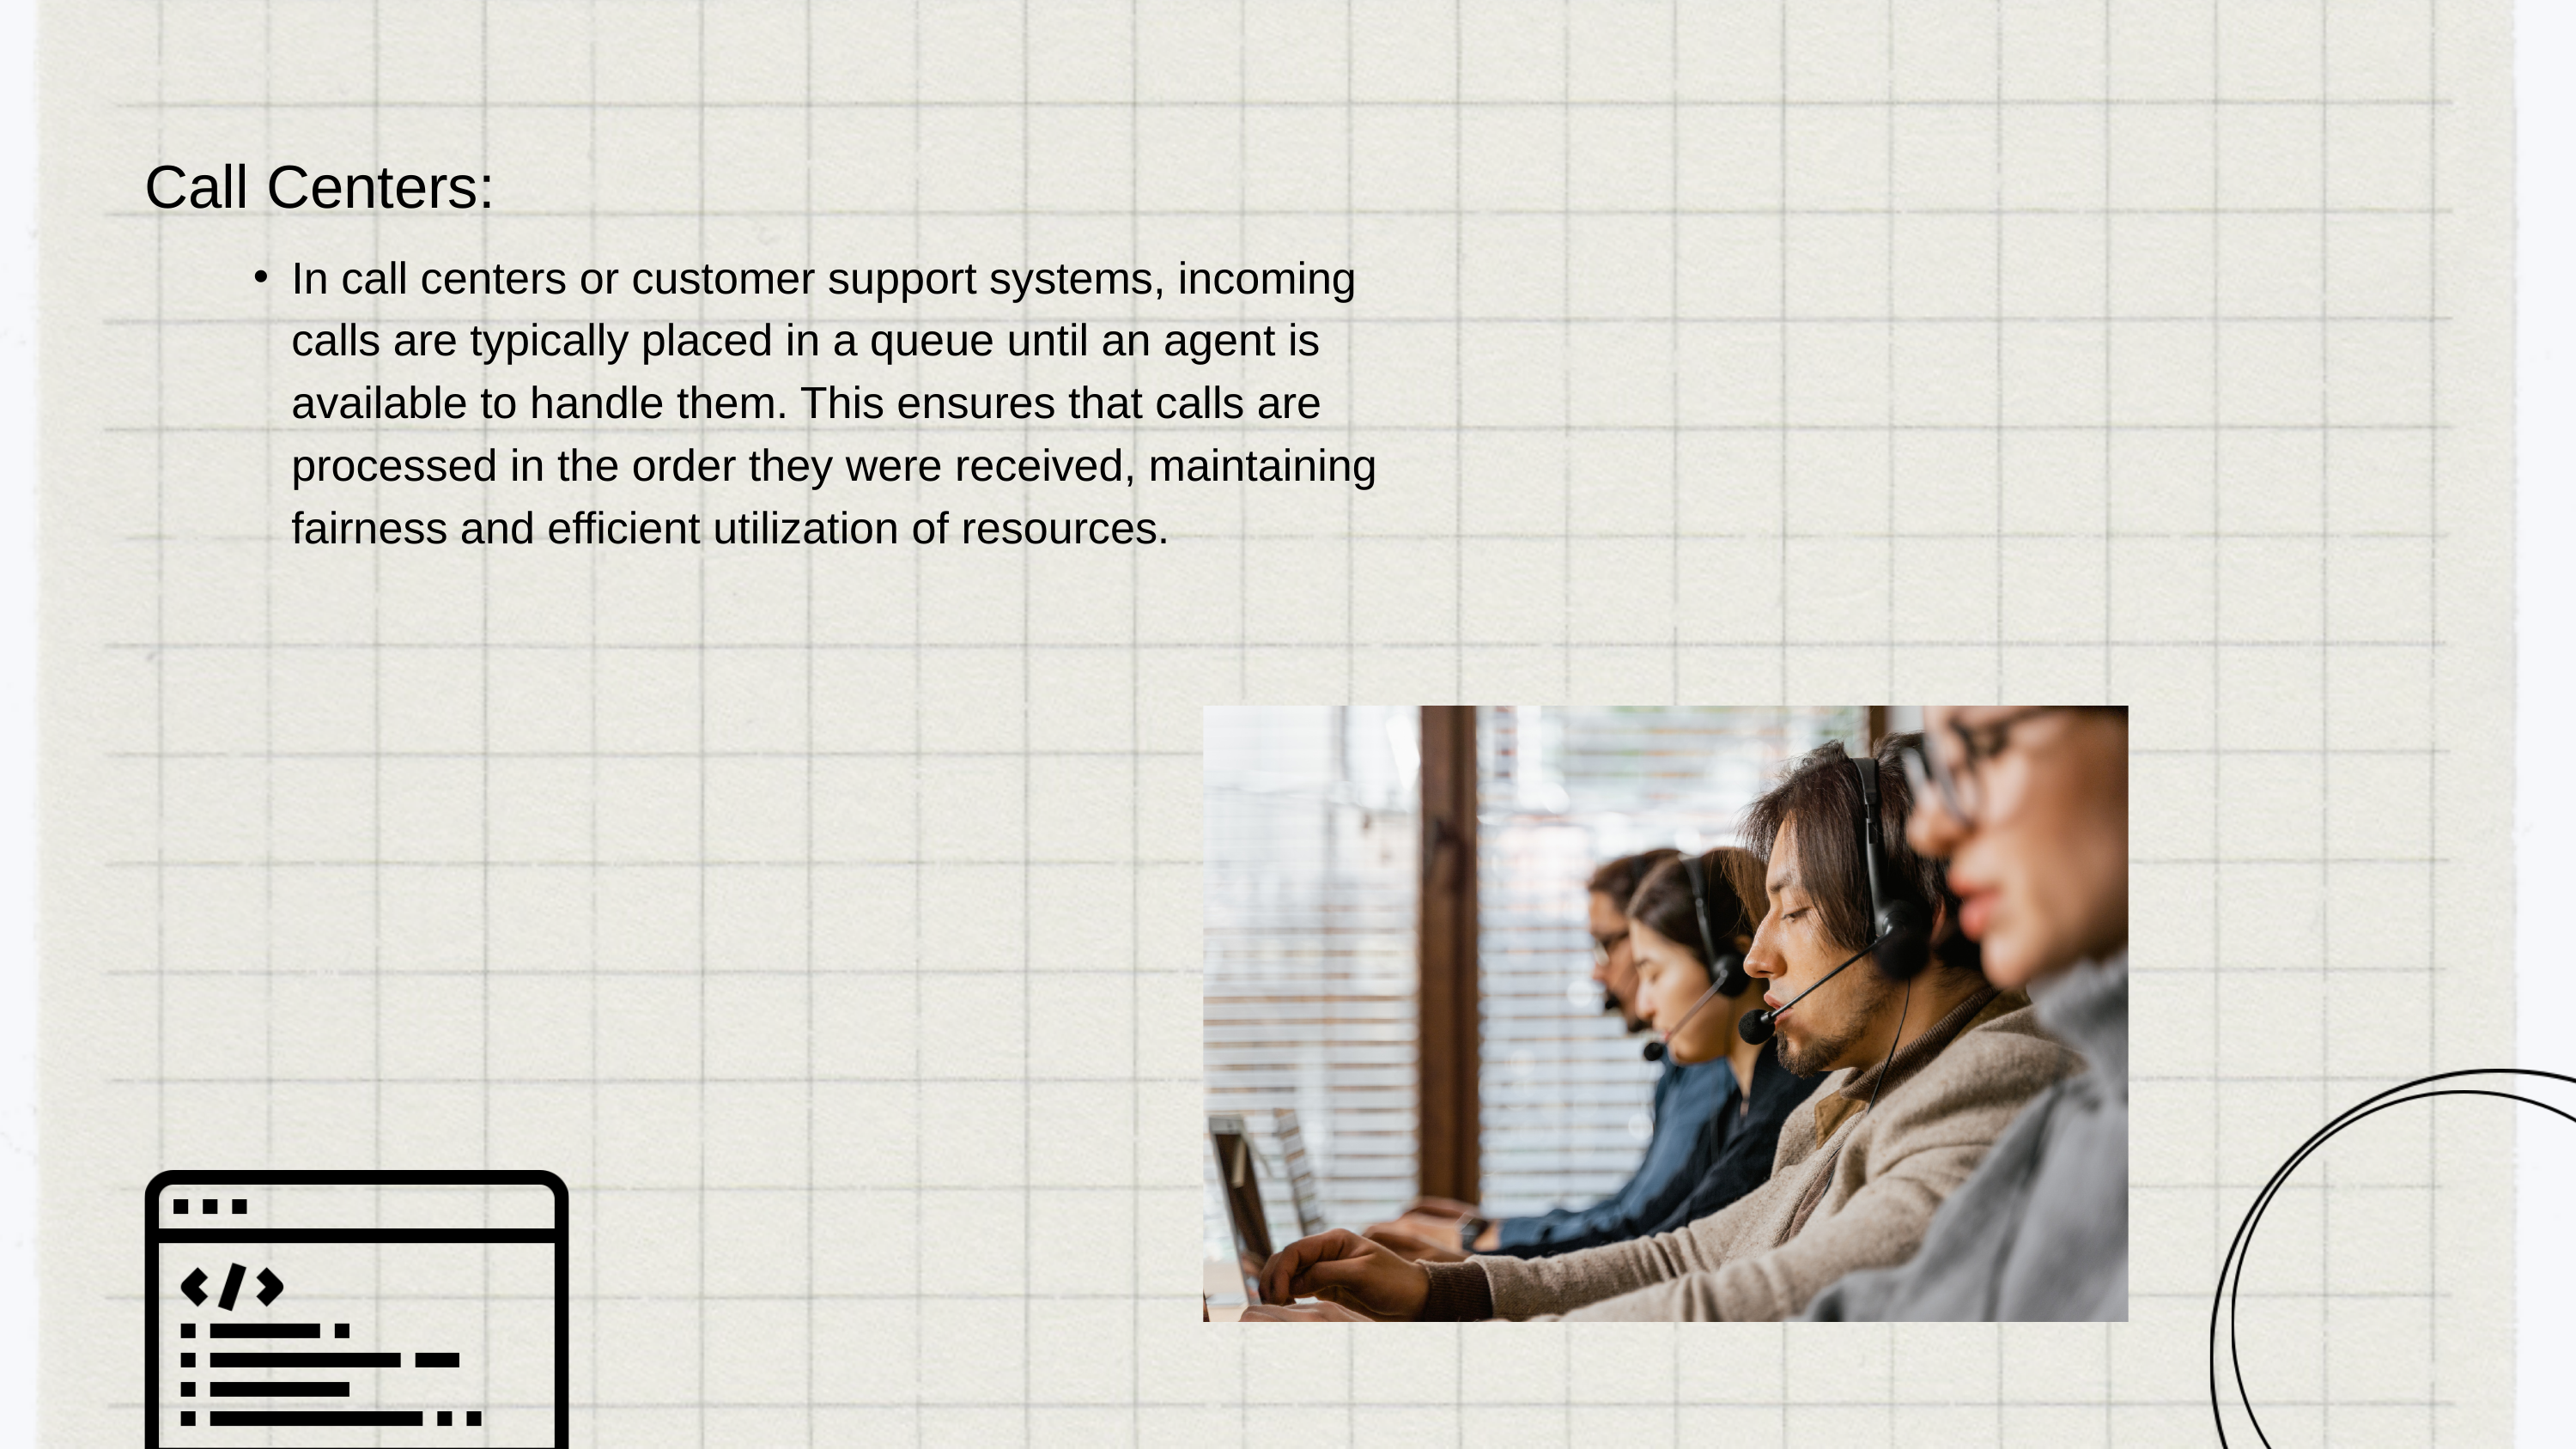

Call Centers:
In call centers or customer support systems, incoming calls are typically placed in a queue until an agent is available to handle them. This ensures that calls are processed in the order they were received, maintaining fairness and efficient utilization of resources.